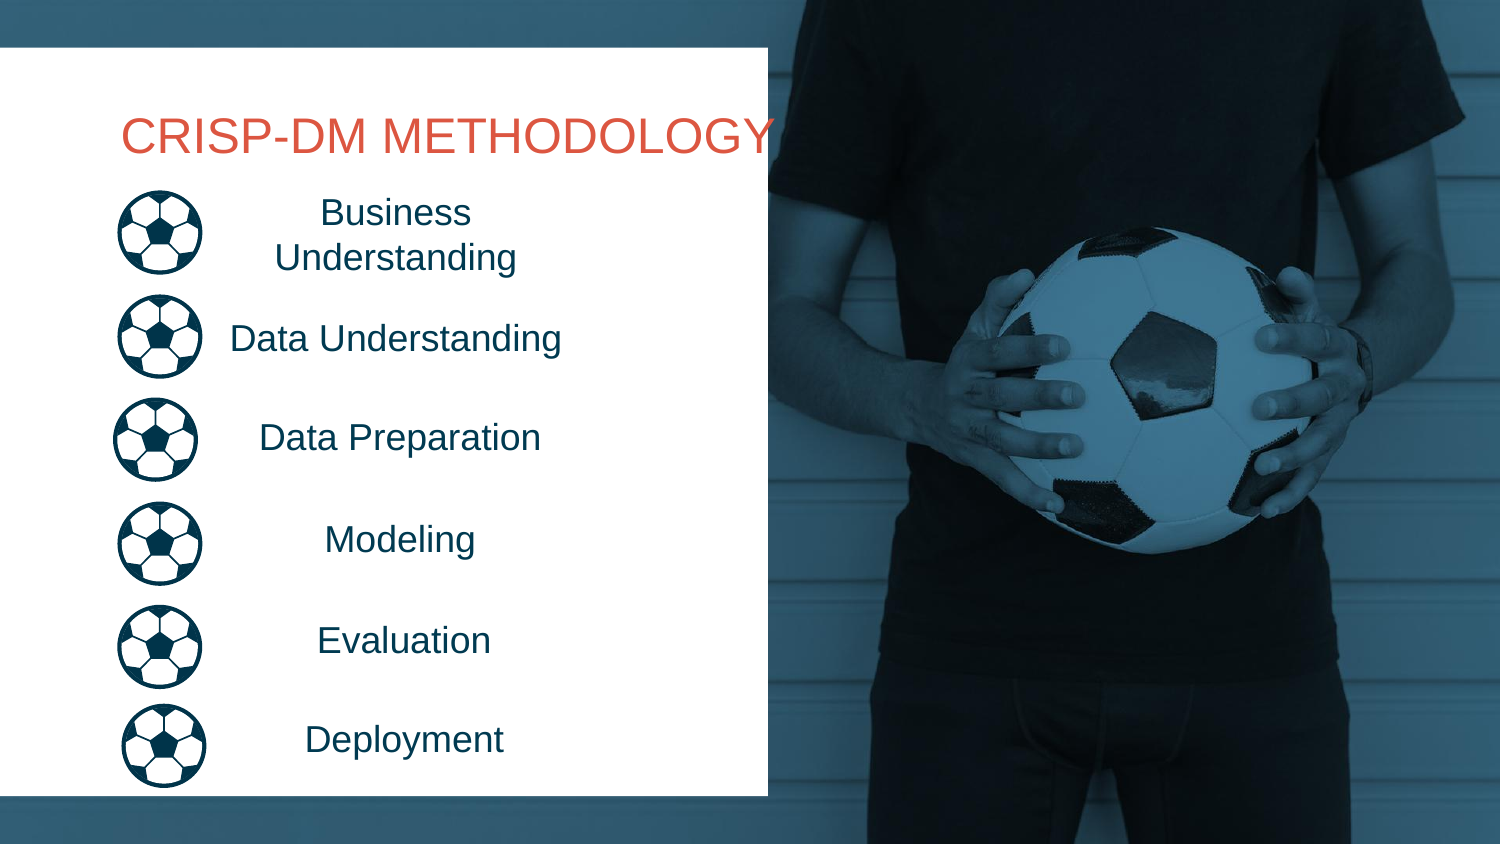

# CRISP-DM METHODOLOGY

Business Understanding

Data Understanding

Data Preparation

Modeling

Evaluation

Deployment